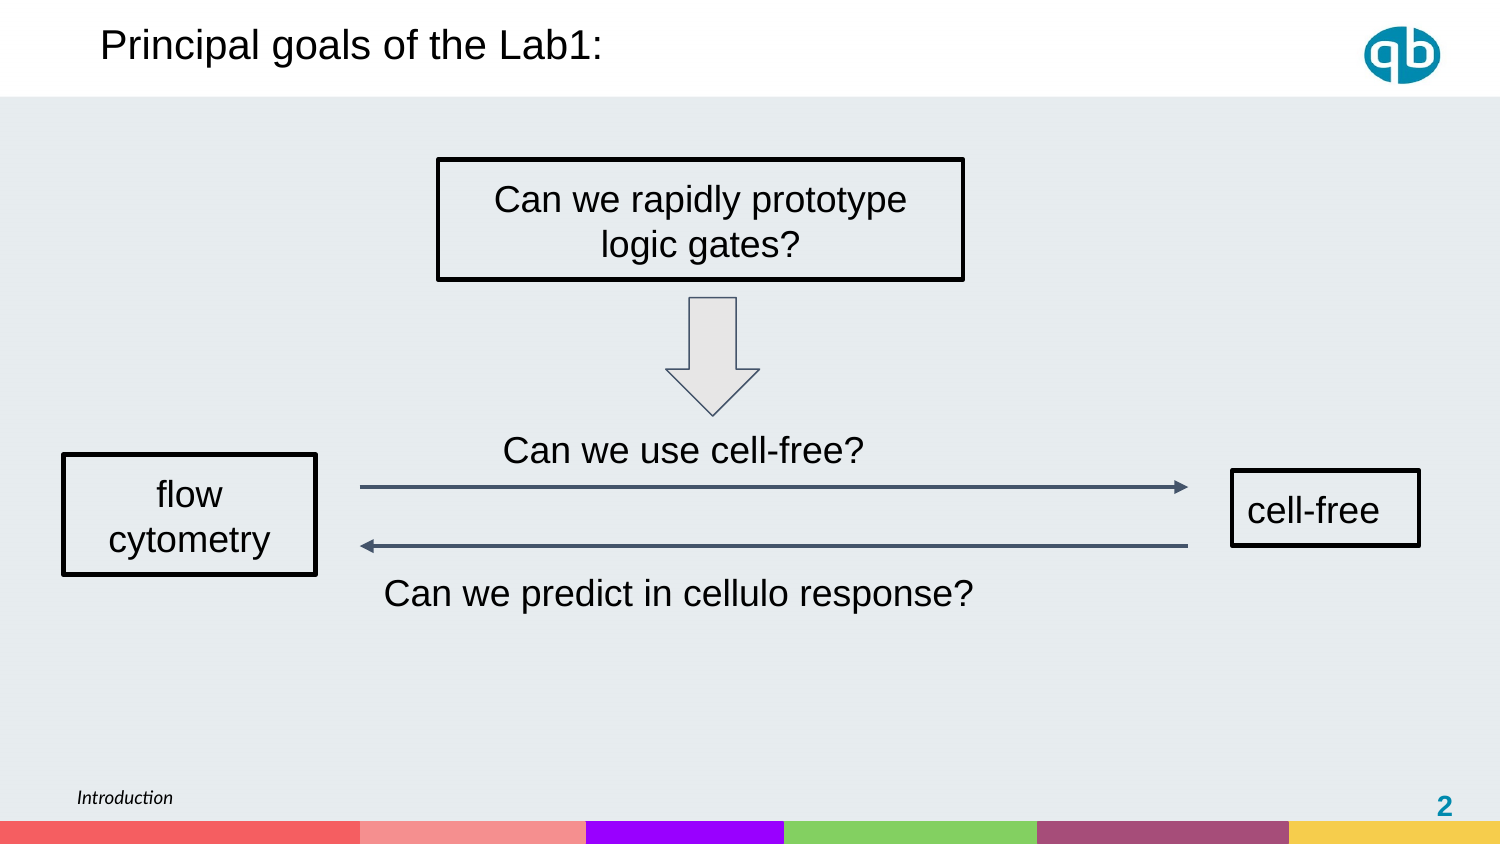

Principal goals of the Lab1:
Can we rapidly prototype logic gates?

Can we use cell-free?
flow cytometry
cell-free
Can we predict in cellulo response?
Introduction
2